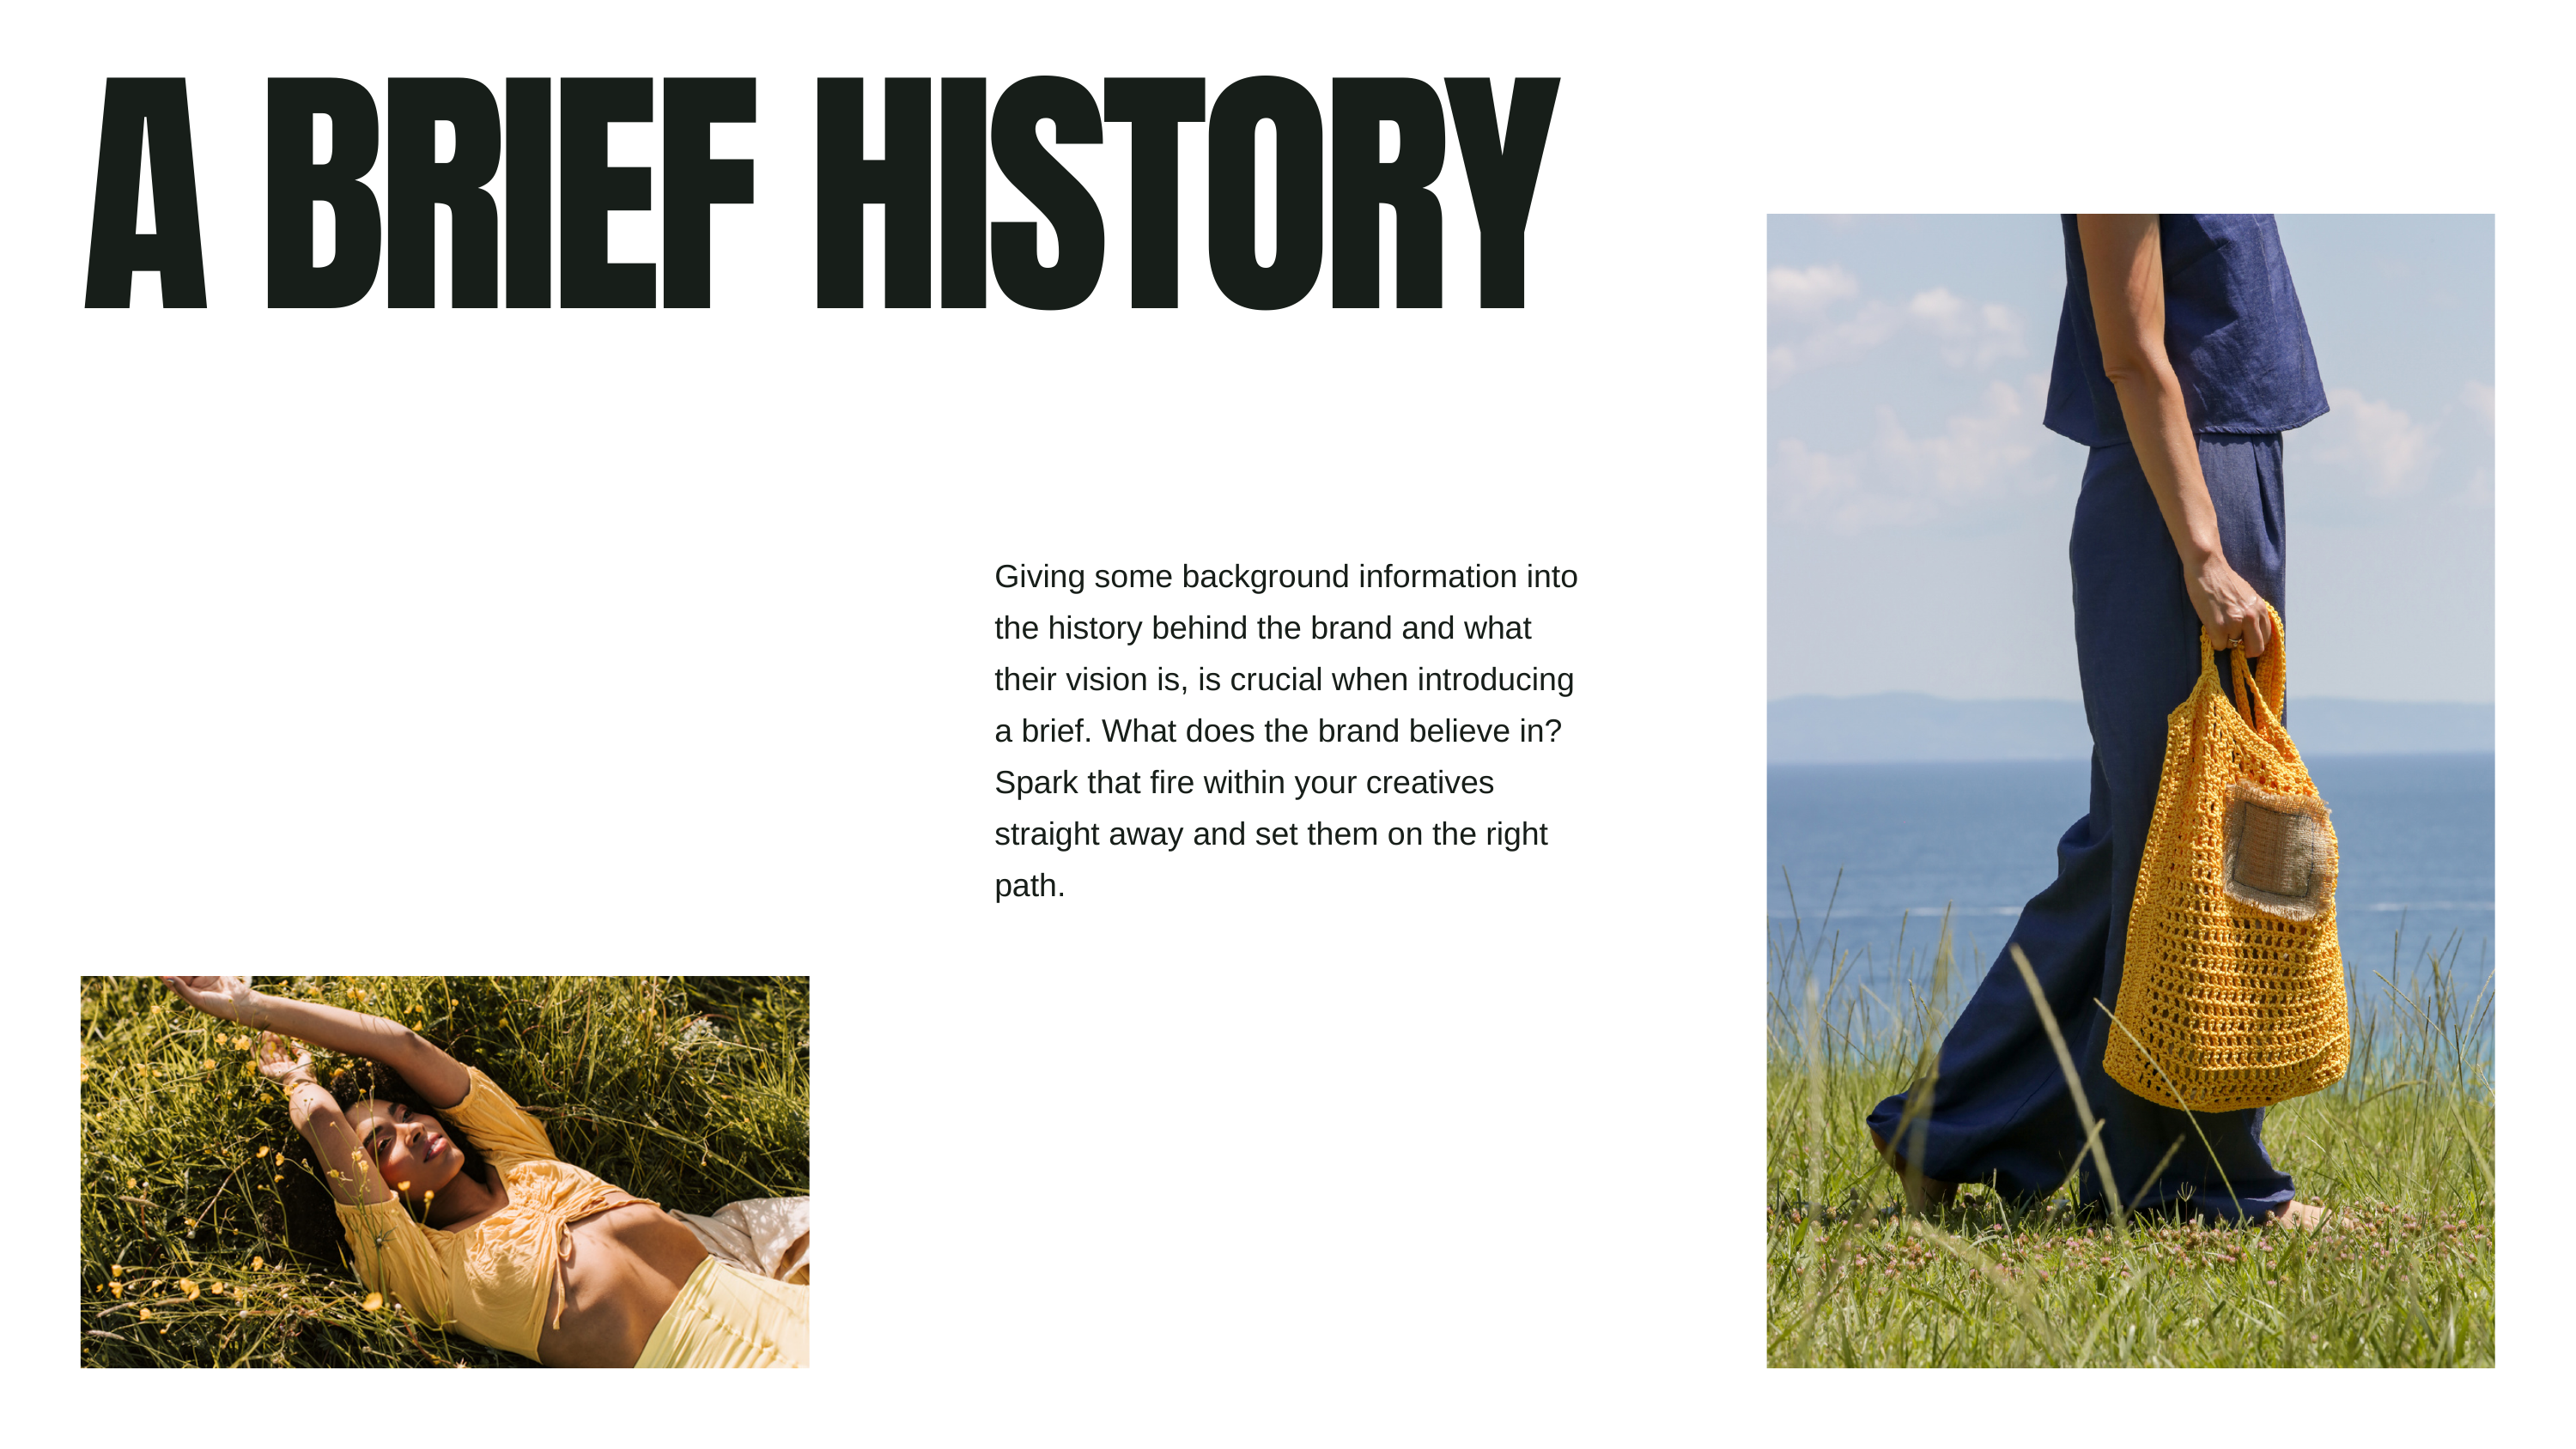

A BRIEF HISTORY

Giving some background information into the history behind the brand and what their vision is, is crucial when introducing a brief. What does the brand believe in? Spark that fire within your creatives straight away and set them on the right path.